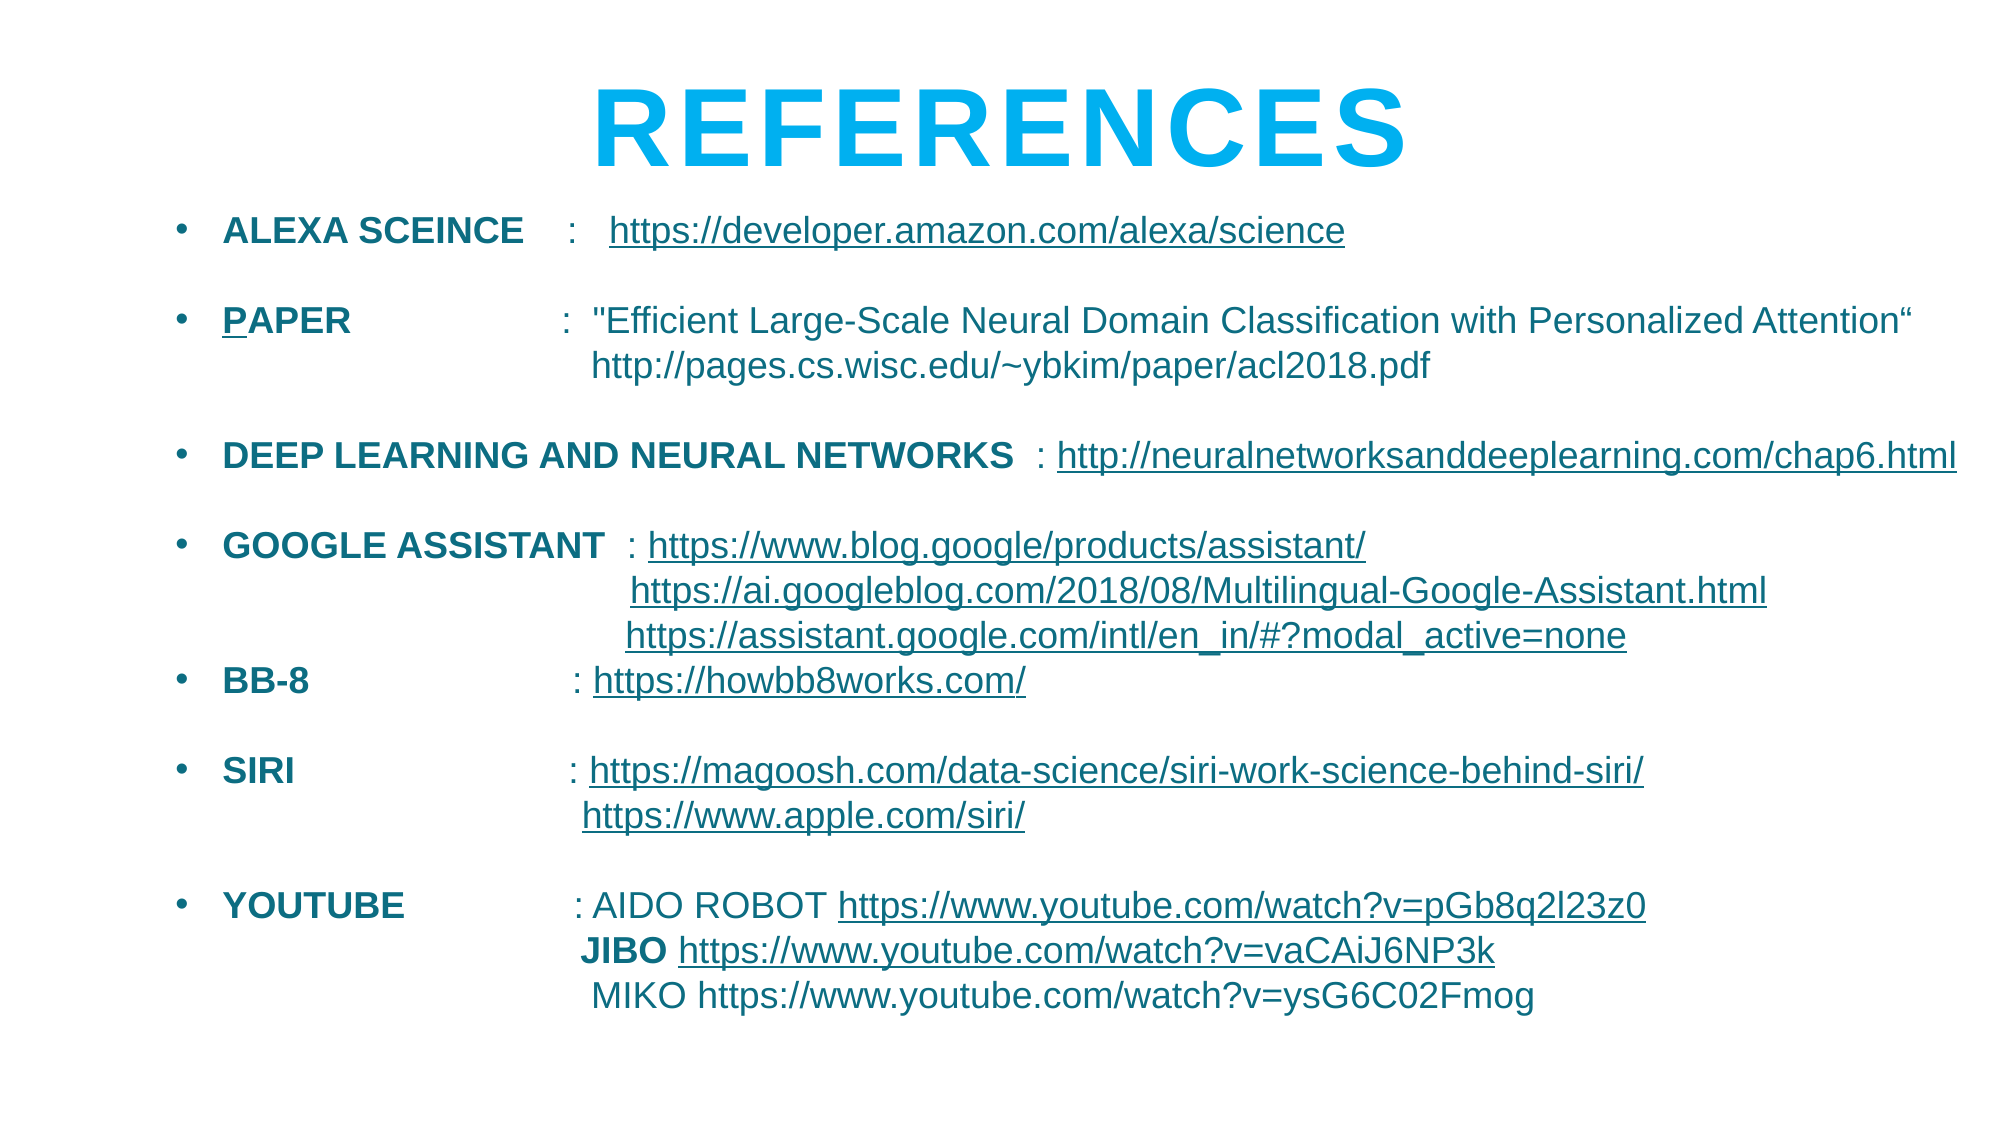

# REFERENCES
ALEXA SCEINCE    :   https://developer.amazon.com/alexa/science

PAPER                    :  "Efficient Large-Scale Neural Domain Classification with Personalized Attention“
 		           http://pages.cs.wisc.edu/~ybkim/paper/acl2018.pdf

DEEP LEARNING AND NEURAL NETWORKS  : http://neuralnetworksanddeeplearning.com/chap6.html

GOOGLE ASSISTANT  : https://www.blog.google/products/assistant/
	                             https://ai.googleblog.com/2018/08/Multilingual-Google-Assistant.html
			https://assistant.google.com/intl/en_in/#?modal_active=none
BB-8                         : https://howbb8works.com/

SIRI                          : https://magoosh.com/data-science/siri-work-science-behind-siri/
   https://www.apple.com/siri/

YOUTUBE                : AIDO ROBOT https://www.youtube.com/watch?v=pGb8q2l23z0
          JIBO https://www.youtube.com/watch?v=vaCAiJ6NP3k
           MIKO https://www.youtube.com/watch?v=ysG6C02Fmog